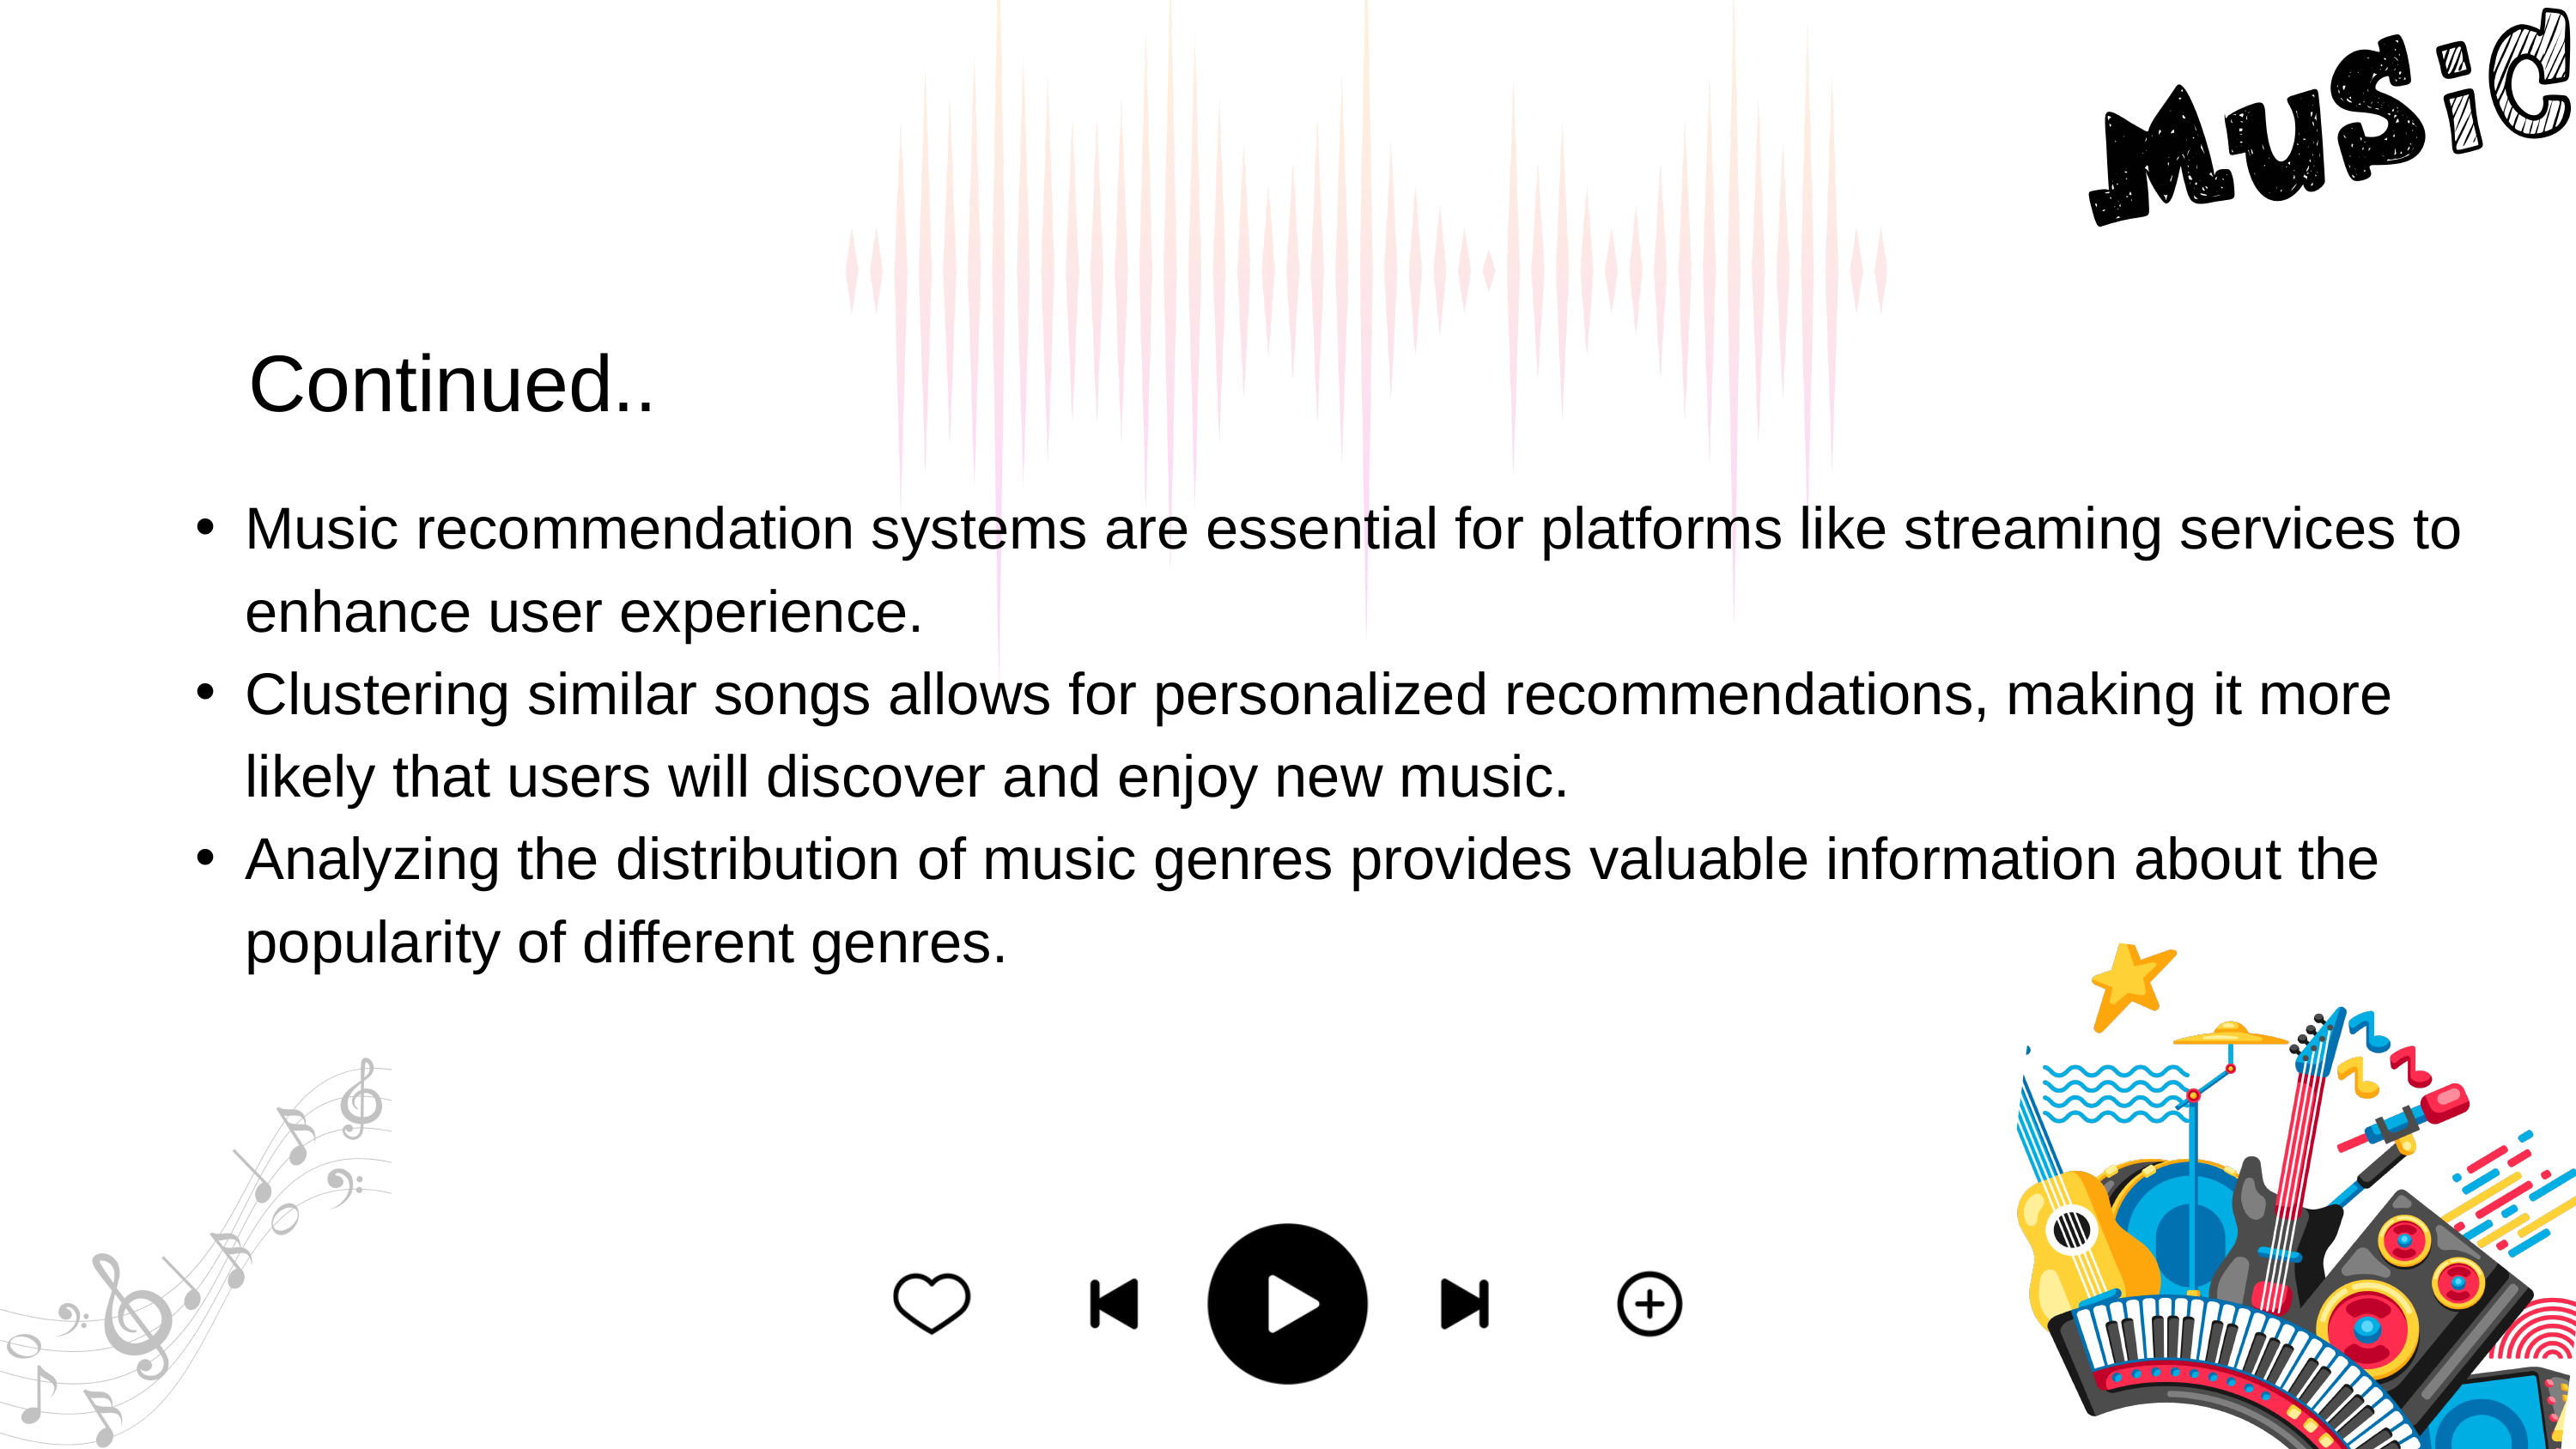

Continued..
Music recommendation systems are essential for platforms like streaming services to enhance user experience.
Clustering similar songs allows for personalized recommendations, making it more likely that users will discover and enjoy new music.
Analyzing the distribution of music genres provides valuable information about the popularity of different genres.